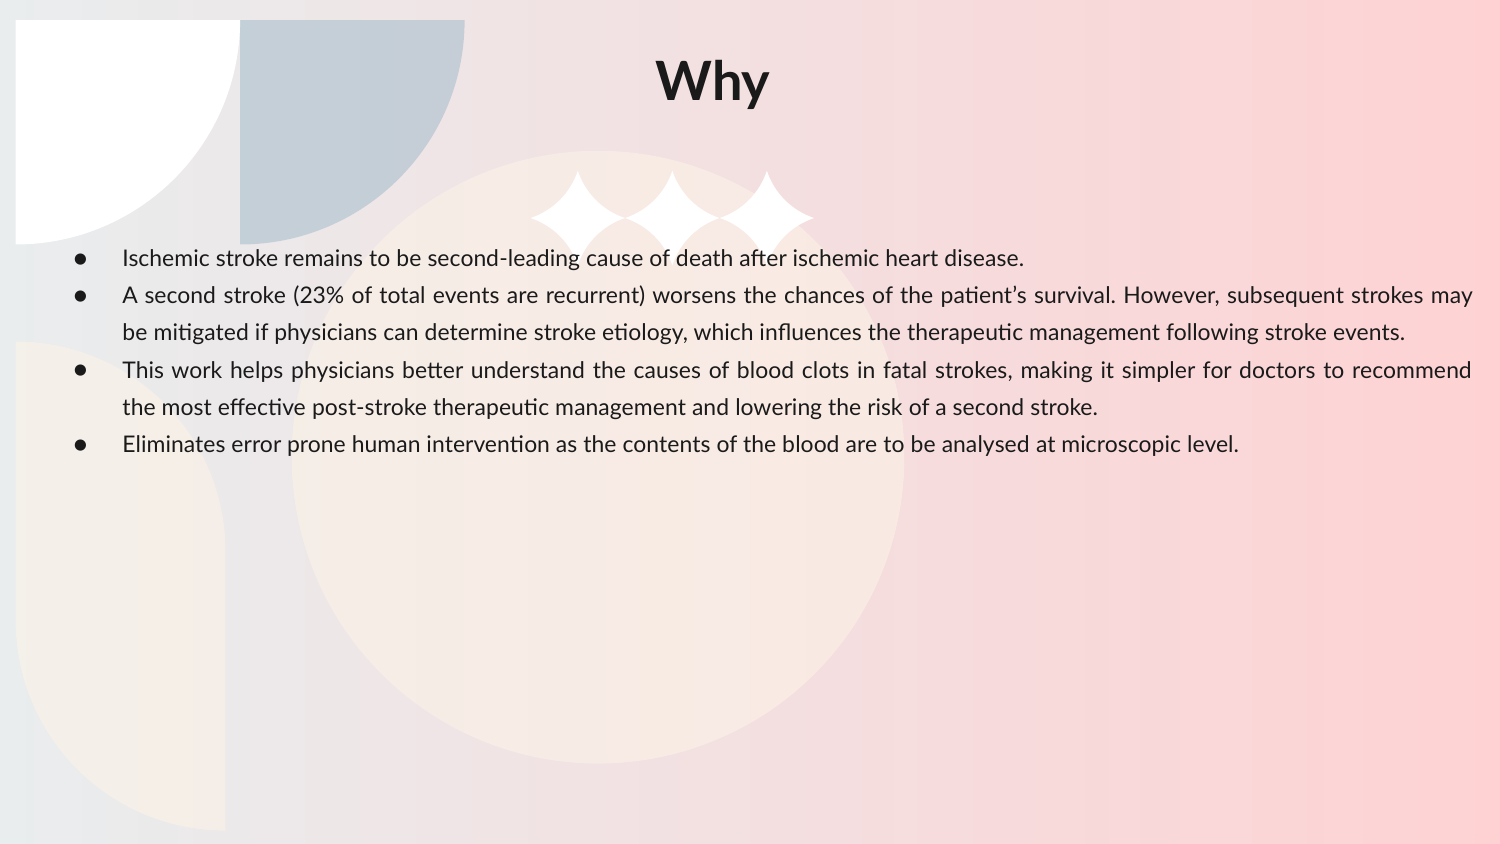

# Why
Ischemic stroke remains to be second-leading cause of death after ischemic heart disease.
A second stroke (23% of total events are recurrent) worsens the chances of the patient’s survival. However, subsequent strokes may be mitigated if physicians can determine stroke etiology, which influences the therapeutic management following stroke events.
This work helps physicians better understand the causes of blood clots in fatal strokes, making it simpler for doctors to recommend the most effective post-stroke therapeutic management and lowering the risk of a second stroke.
Eliminates error prone human intervention as the contents of the blood are to be analysed at microscopic level.